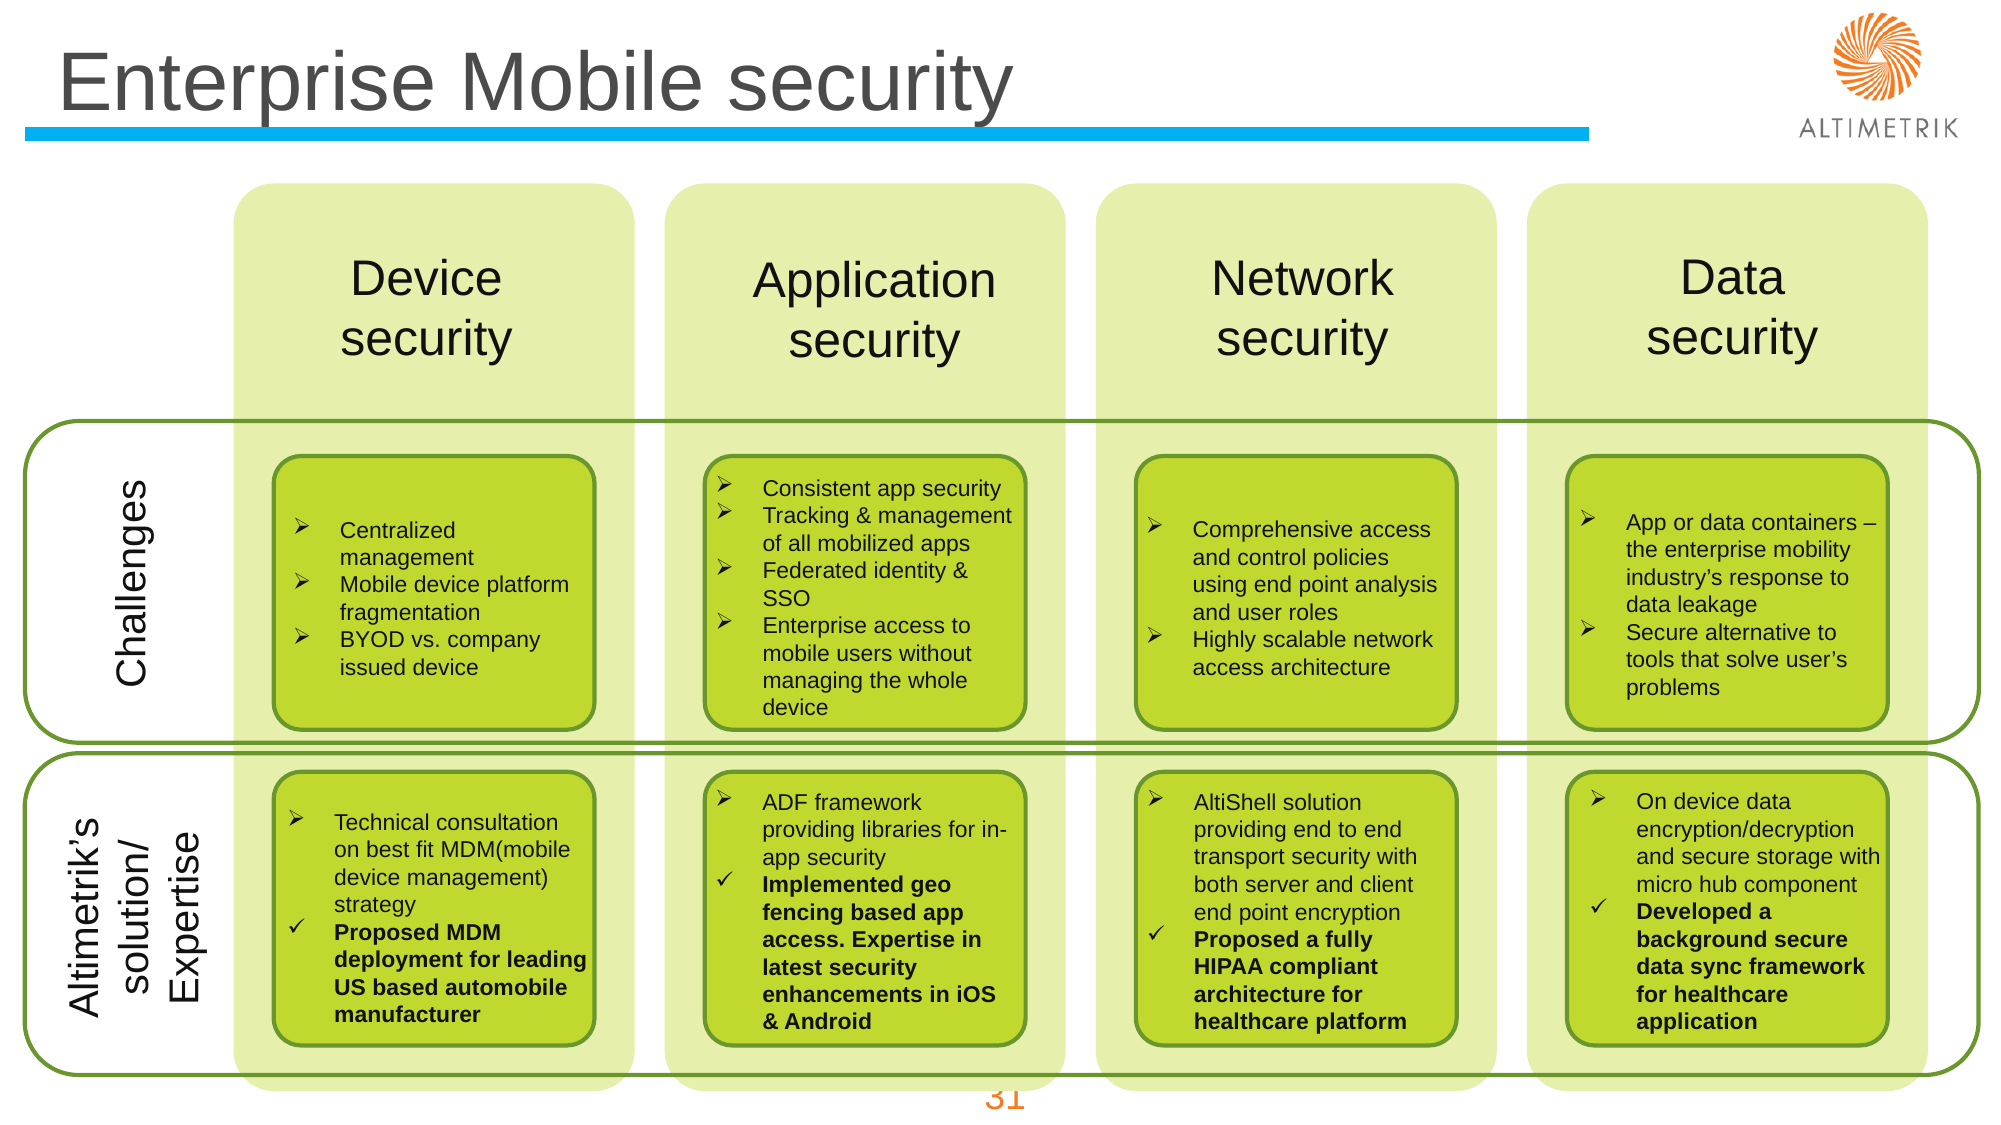

# Enterprise Mobile security

Data security
Network security
Device security
Application security

Consistent app security
Tracking & management of all mobilized apps
Federated identity & SSO
Enterprise access to mobile users without managing the whole device
App or data containers – the enterprise mobility industry’s response to data leakage
Secure alternative to tools that solve user’s problems
Comprehensive access and control policies using end point analysis and user roles
Highly scalable network access architecture
Centralized management
Mobile device platform fragmentation
BYOD vs. company issued device
Challenges

On device data encryption/decryption and secure storage with micro hub component
Developed a background secure data sync framework for healthcare application
AltiShell solution providing end to end transport security with both server and client end point encryption
Proposed a fully HIPAA compliant architecture for healthcare platform
ADF framework providing libraries for in-app security
Implemented geo fencing based app access. Expertise in latest security enhancements in iOS & Android
Technical consultation on best fit MDM(mobile device management) strategy
Proposed MDM deployment for leading US based automobile manufacturer
Altimetrik’s solution/
Expertise